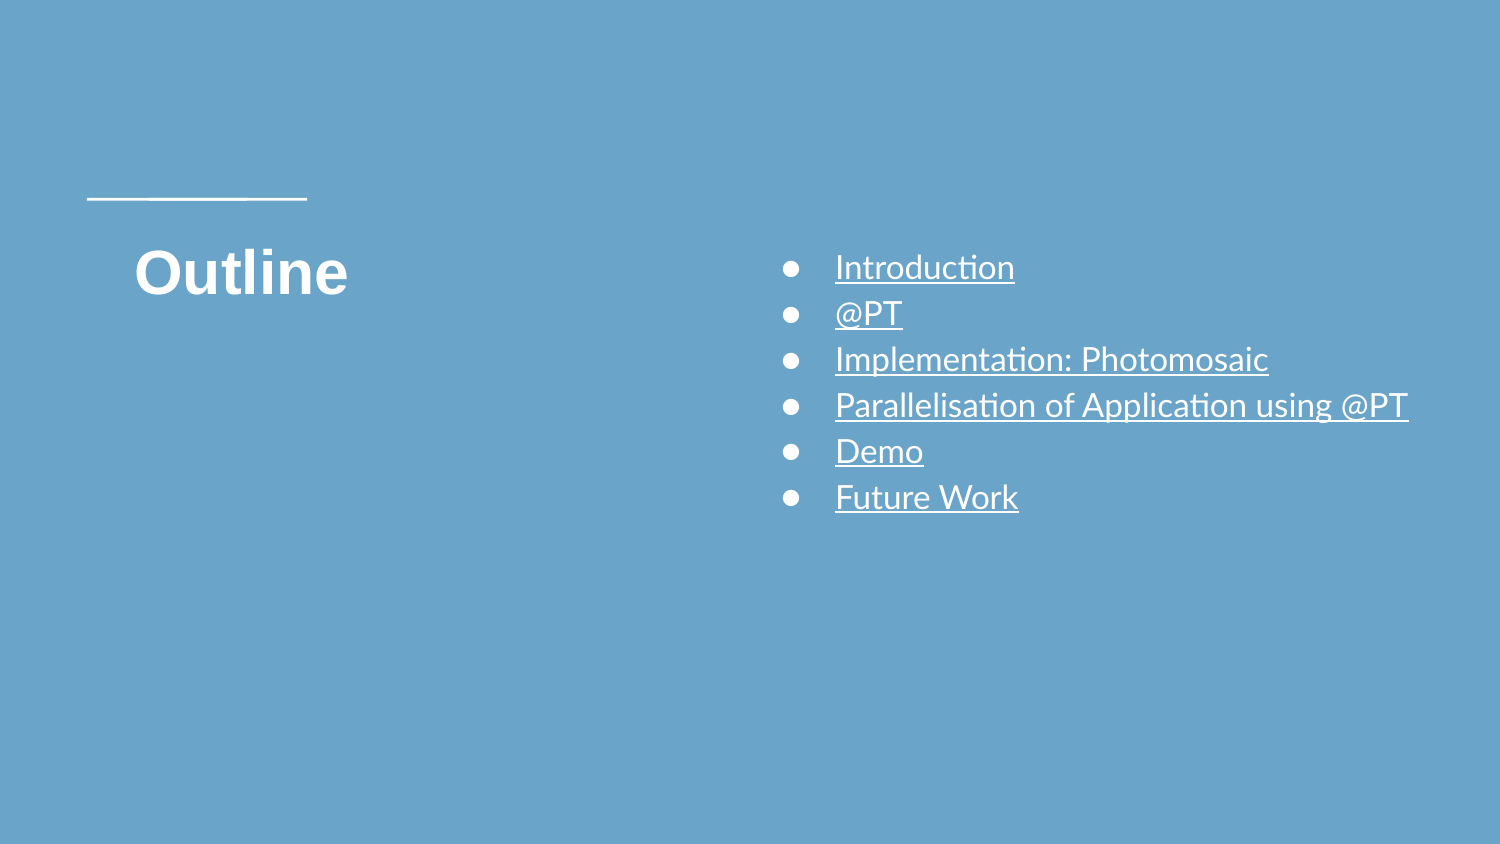

# Outline
Introduction
@PT
Implementation: Photomosaic
Parallelisation of Application using @PT
Demo
Future Work